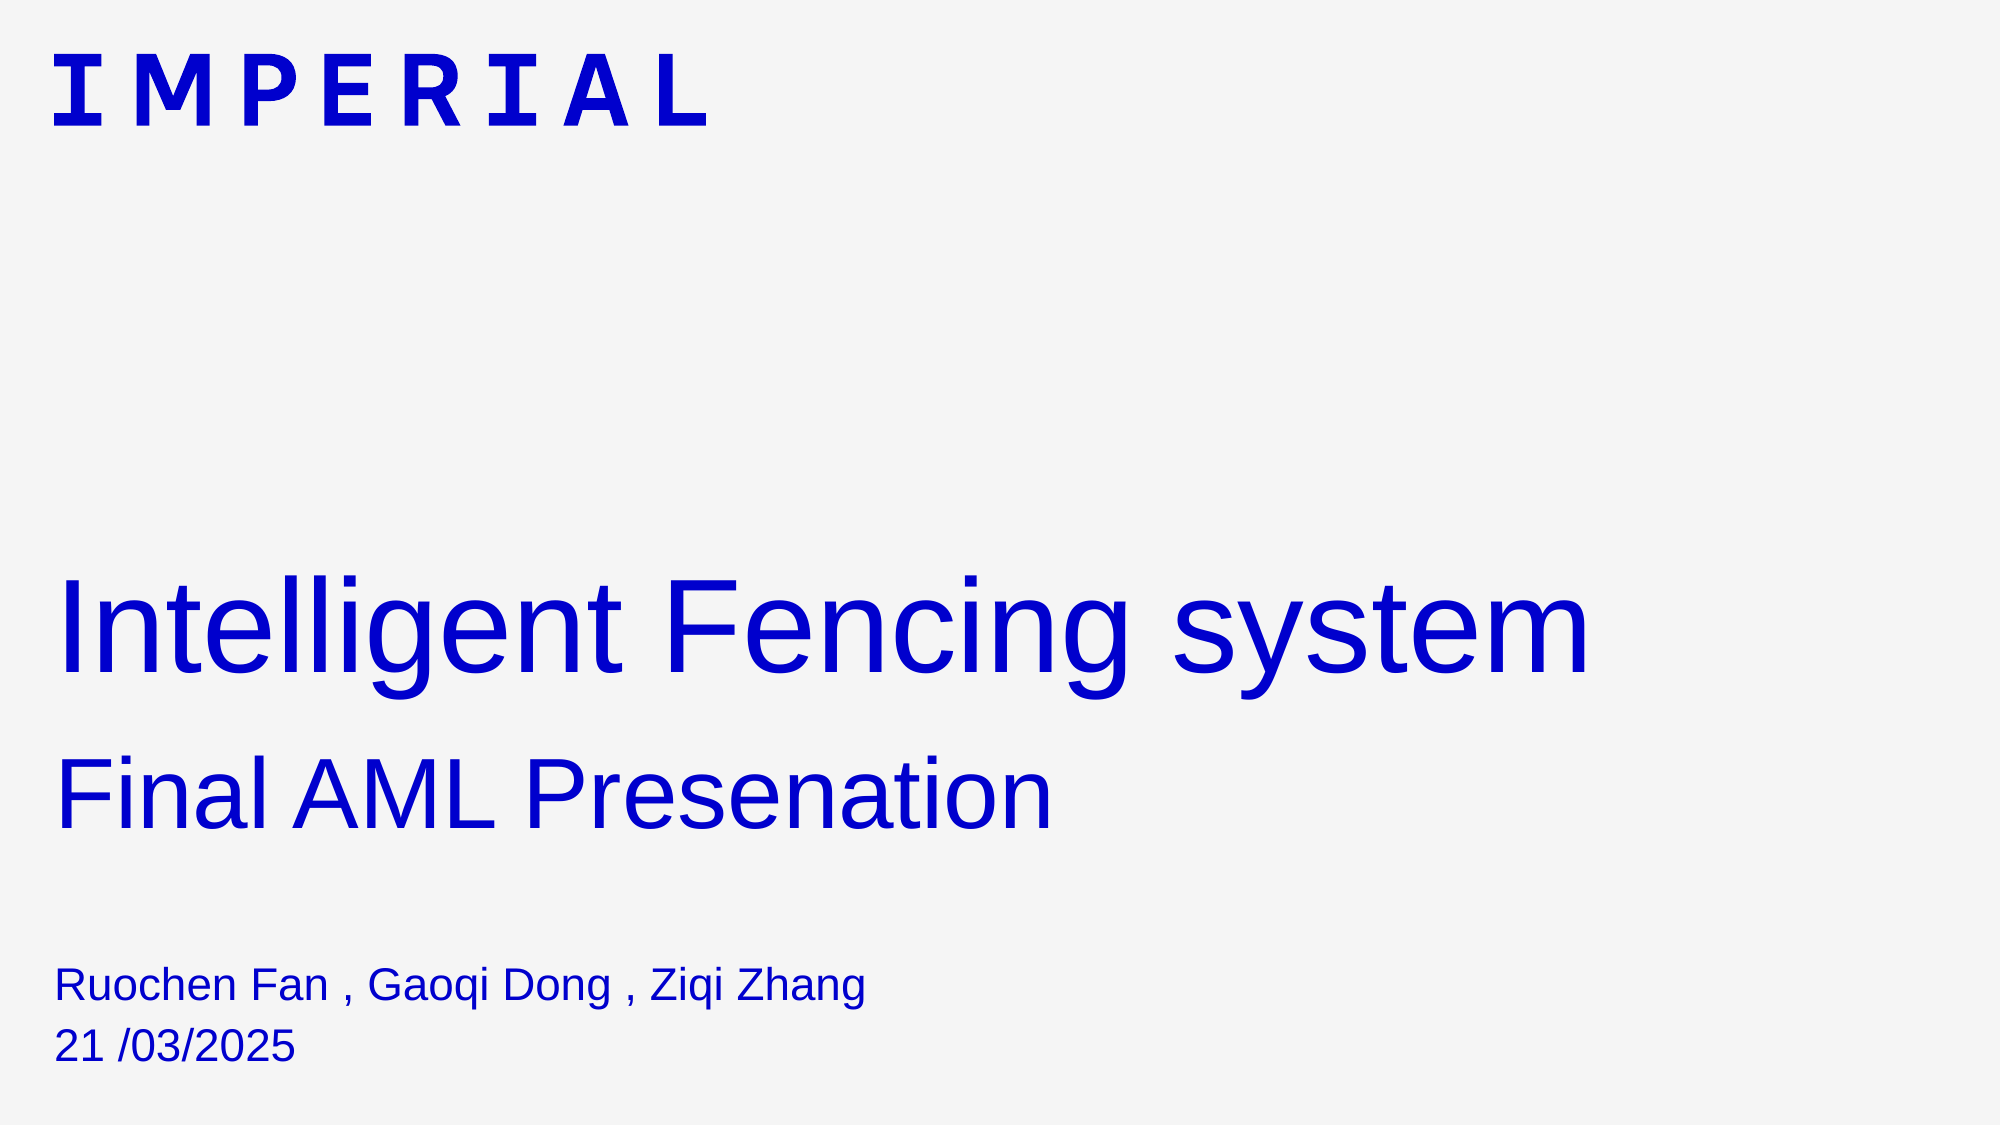

# Intelligent Fencing system
Final AML Presenation
Ruochen Fan , Gaoqi Dong , Ziqi Zhang
21 /03/2025